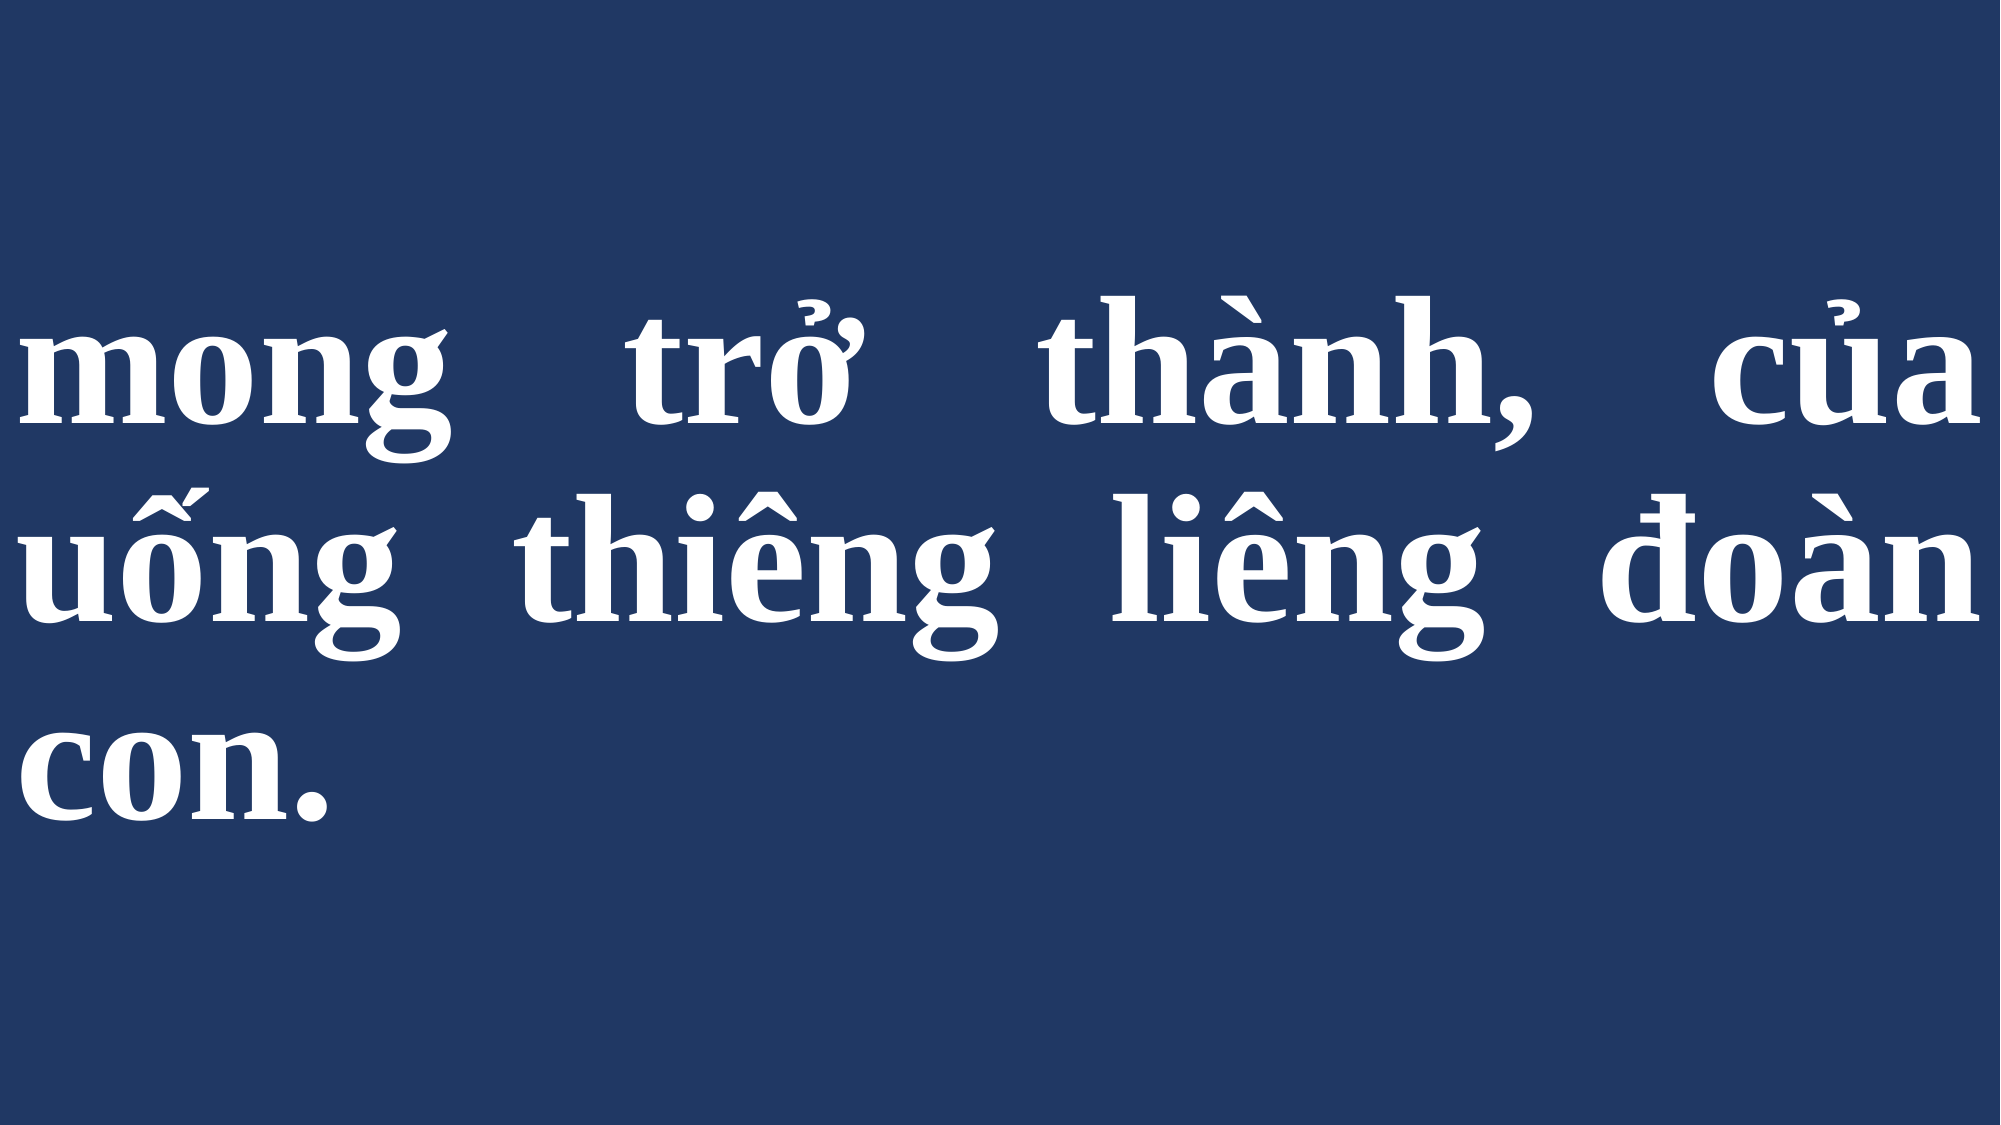

# mong trở thành, của uống thiêng liêng đoàn con.